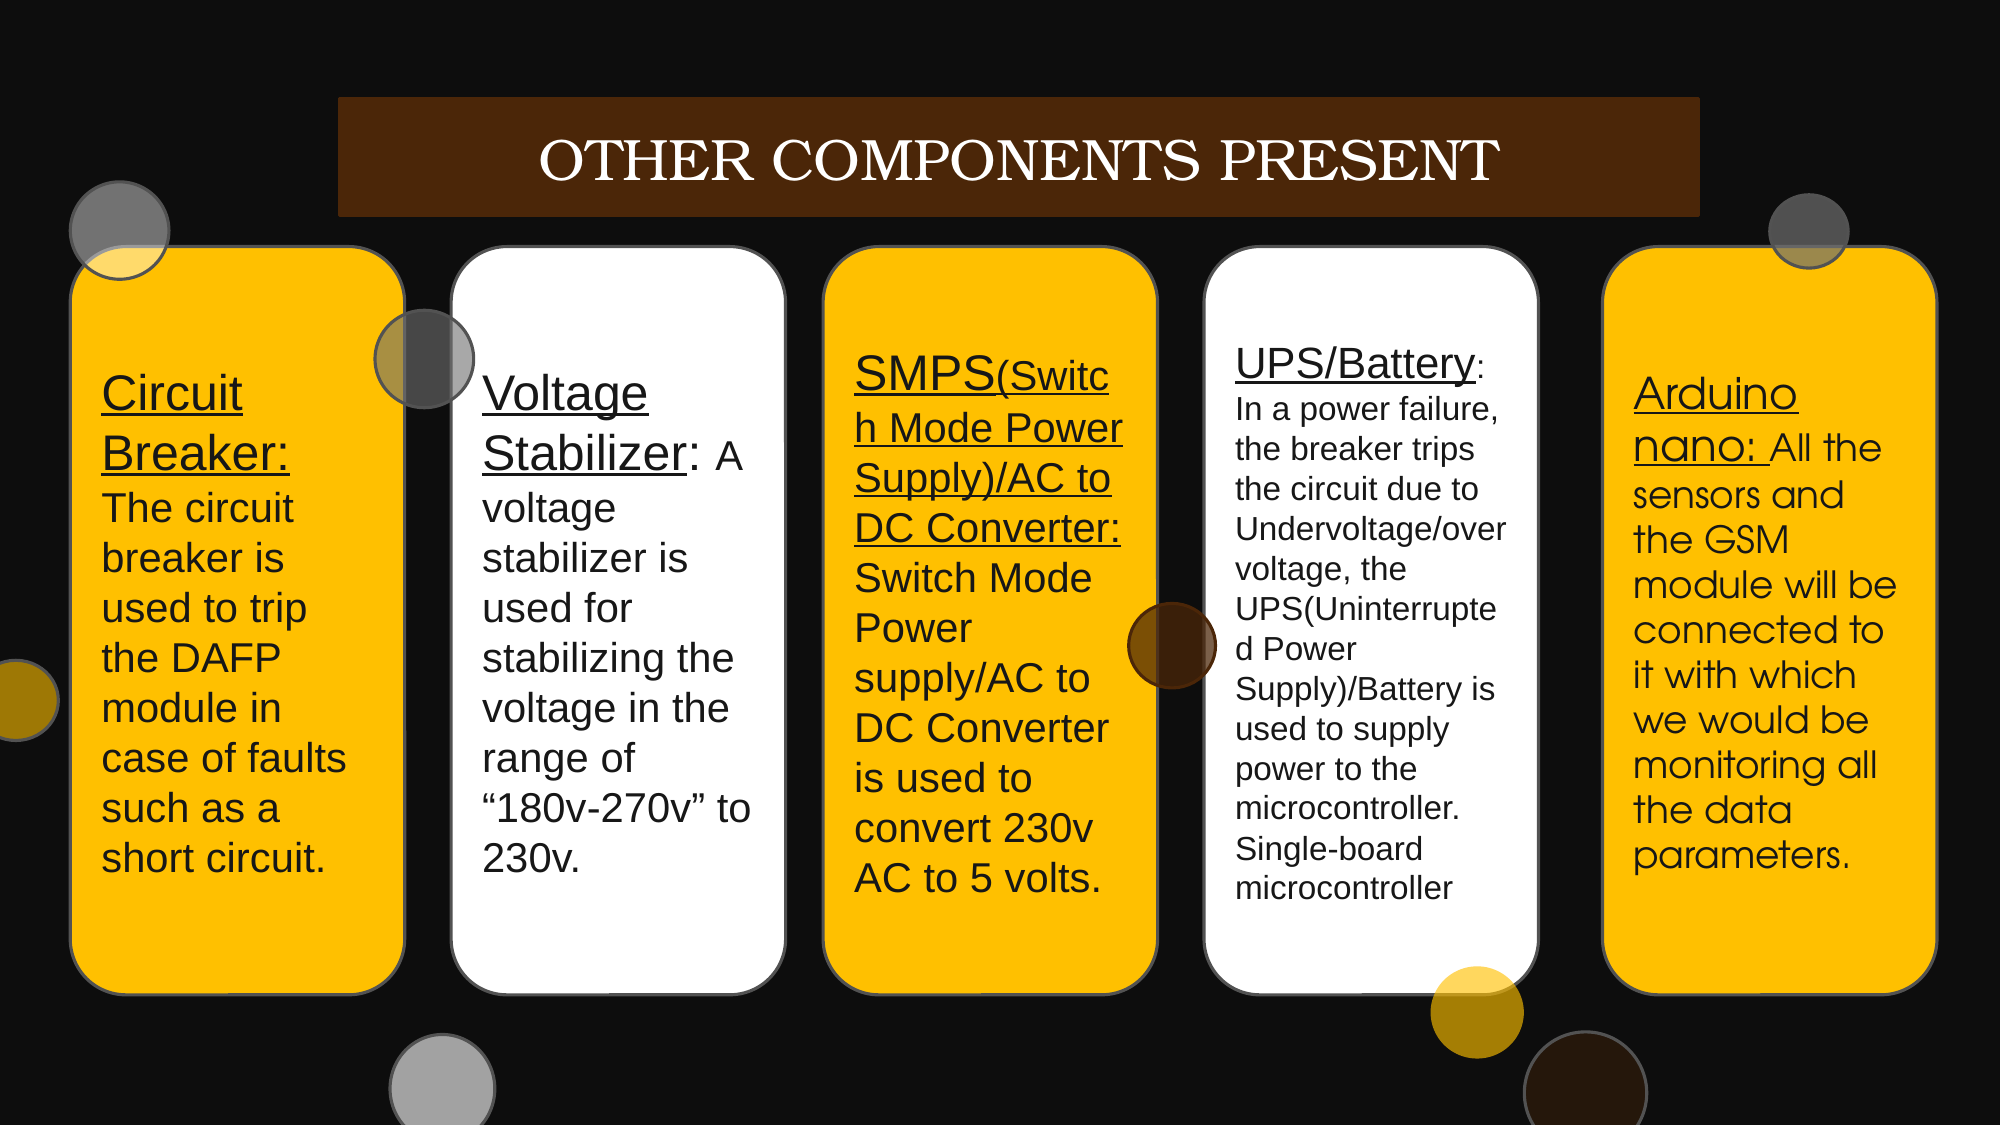

OTHER COMPONENTS PRESENT

Circuit Breaker: The circuit breaker is used to trip the DAFP module in case of faults such as a short circuit.
Voltage Stabilizer: A voltage stabilizer is used for stabilizing the voltage in the range of “180v-270v” to 230v.
SMPS(Switch Mode Power Supply)/AC to DC Converter: Switch Mode Power supply/AC to DC Converter is used to convert 230v AC to 5 volts.
UPS/Battery: In a power failure, the breaker trips the circuit due to Undervoltage/overvoltage, the UPS(Uninterrupted Power Supply)/Battery is used to supply power to the microcontroller. Single-board microcontroller
Arduino nano: All the sensors and the GSM module will be connected to it with which we would be monitoring all the data parameters.